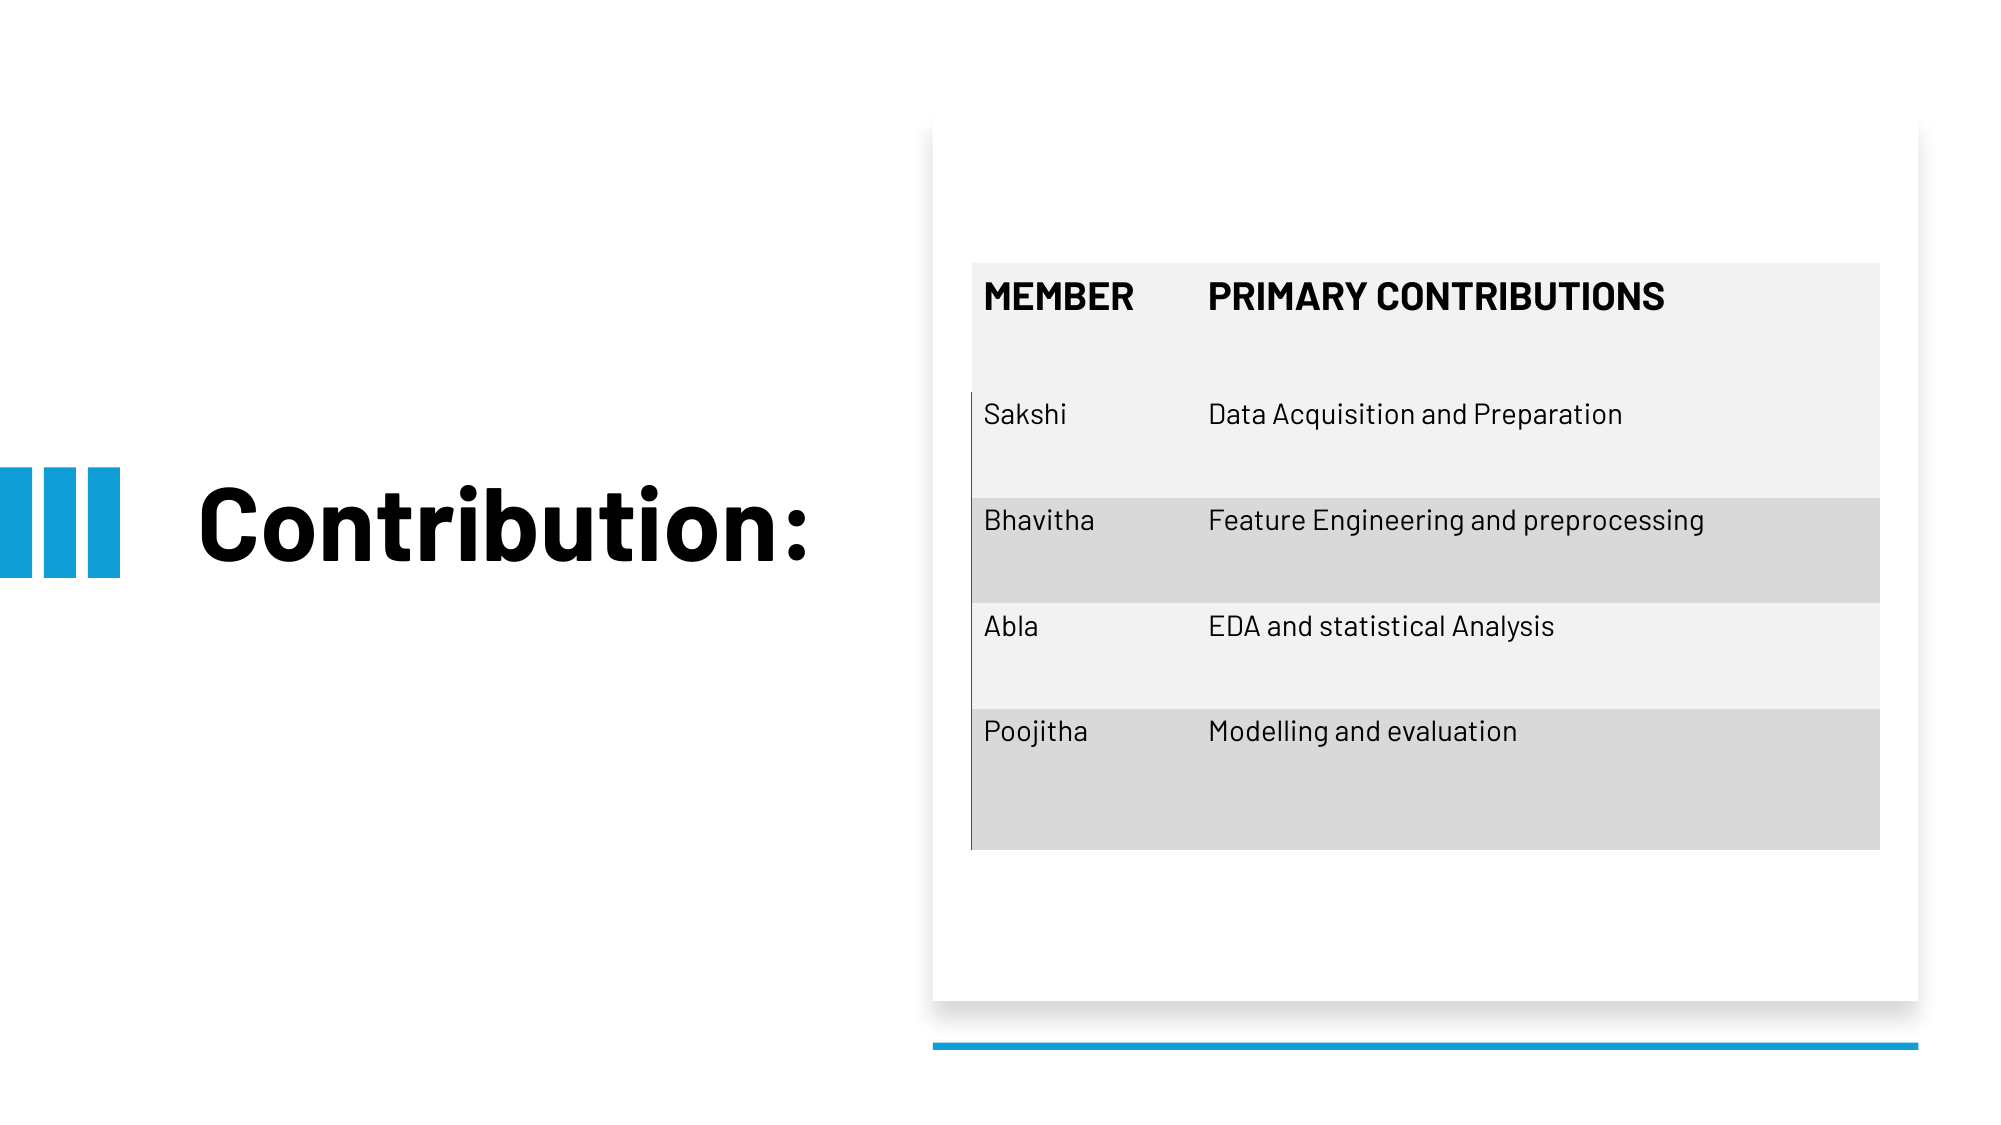

| MEMBER | PRIMARY CONTRIBUTIONS |
| --- | --- |
| Sakshi | Data Acquisition and Preparation |
| Bhavitha | Feature Engineering and preprocessing |
| Abla | EDA and statistical Analysis |
| Poojitha | Modelling and evaluation |
# Contribution: